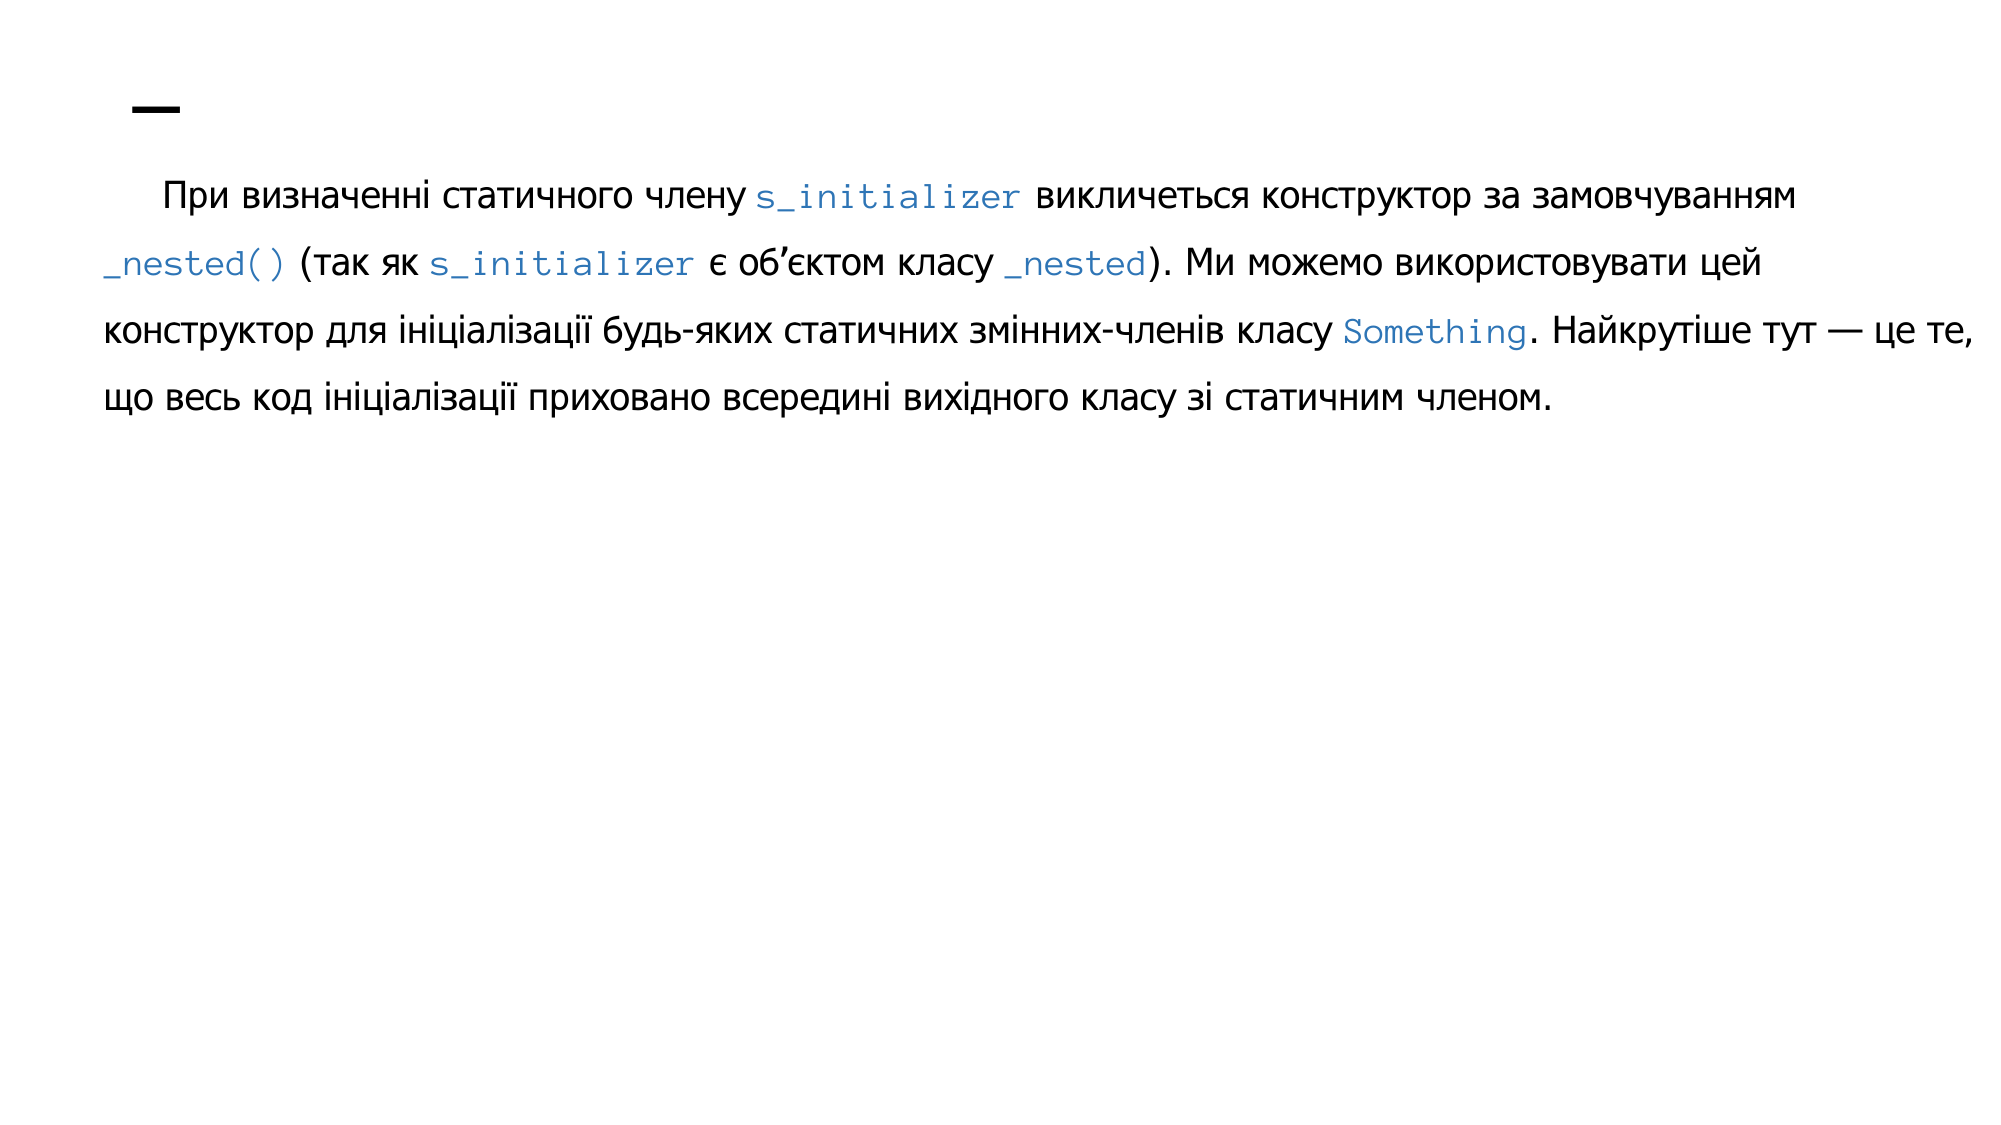

# _
При визначенні статичного члену s_initializer викличеться конструктор за замовчуванням _nested() (так як s_initializer є об’єктом класу _nested). Ми можемо використовувати цей конструктор для ініціалізації будь-яких статичних змінних-членів класу Something. Найкрутіше тут — це те, що весь код ініціалізації приховано всередині вихідного класу зі статичним членом.